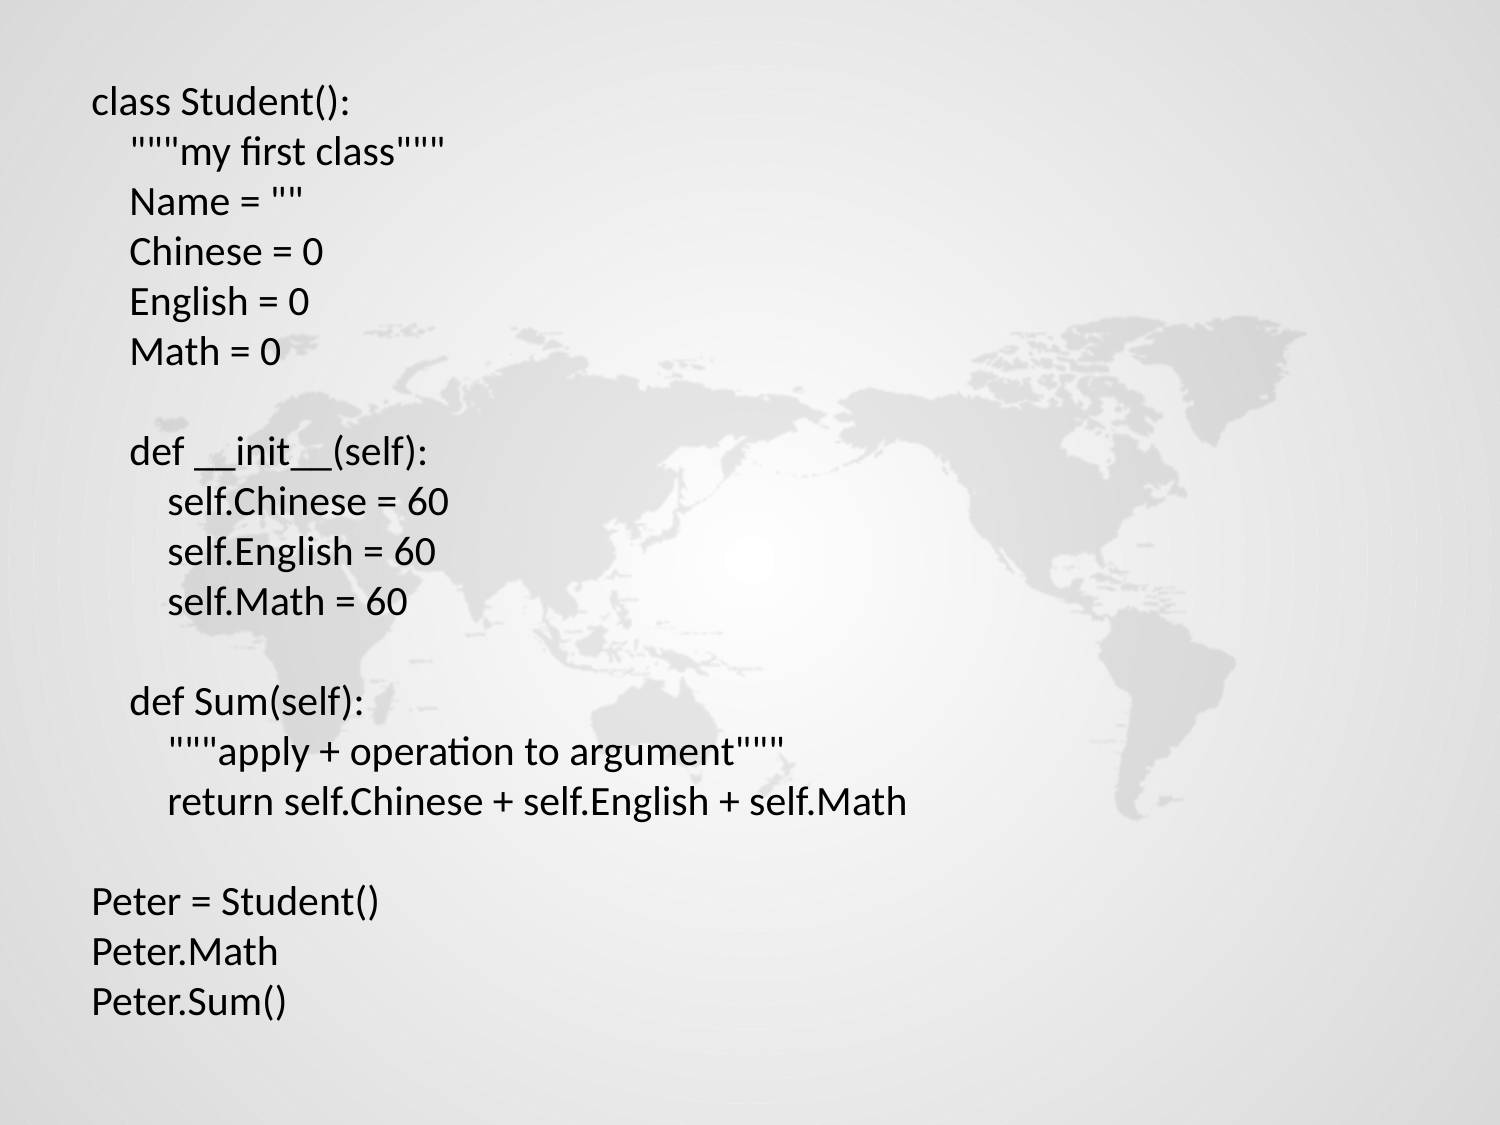

class Student():
    """my first class"""
    Name = ""
    Chinese = 0
    English = 0
    Math = 0

    def __init__(self):
        self.Chinese = 60
        self.English = 60
        self.Math = 60

    def Sum(self):
        """apply + operation to argument"""
        return self.Chinese + self.English + self.Math

Peter = Student()
Peter.Math
Peter.Sum()